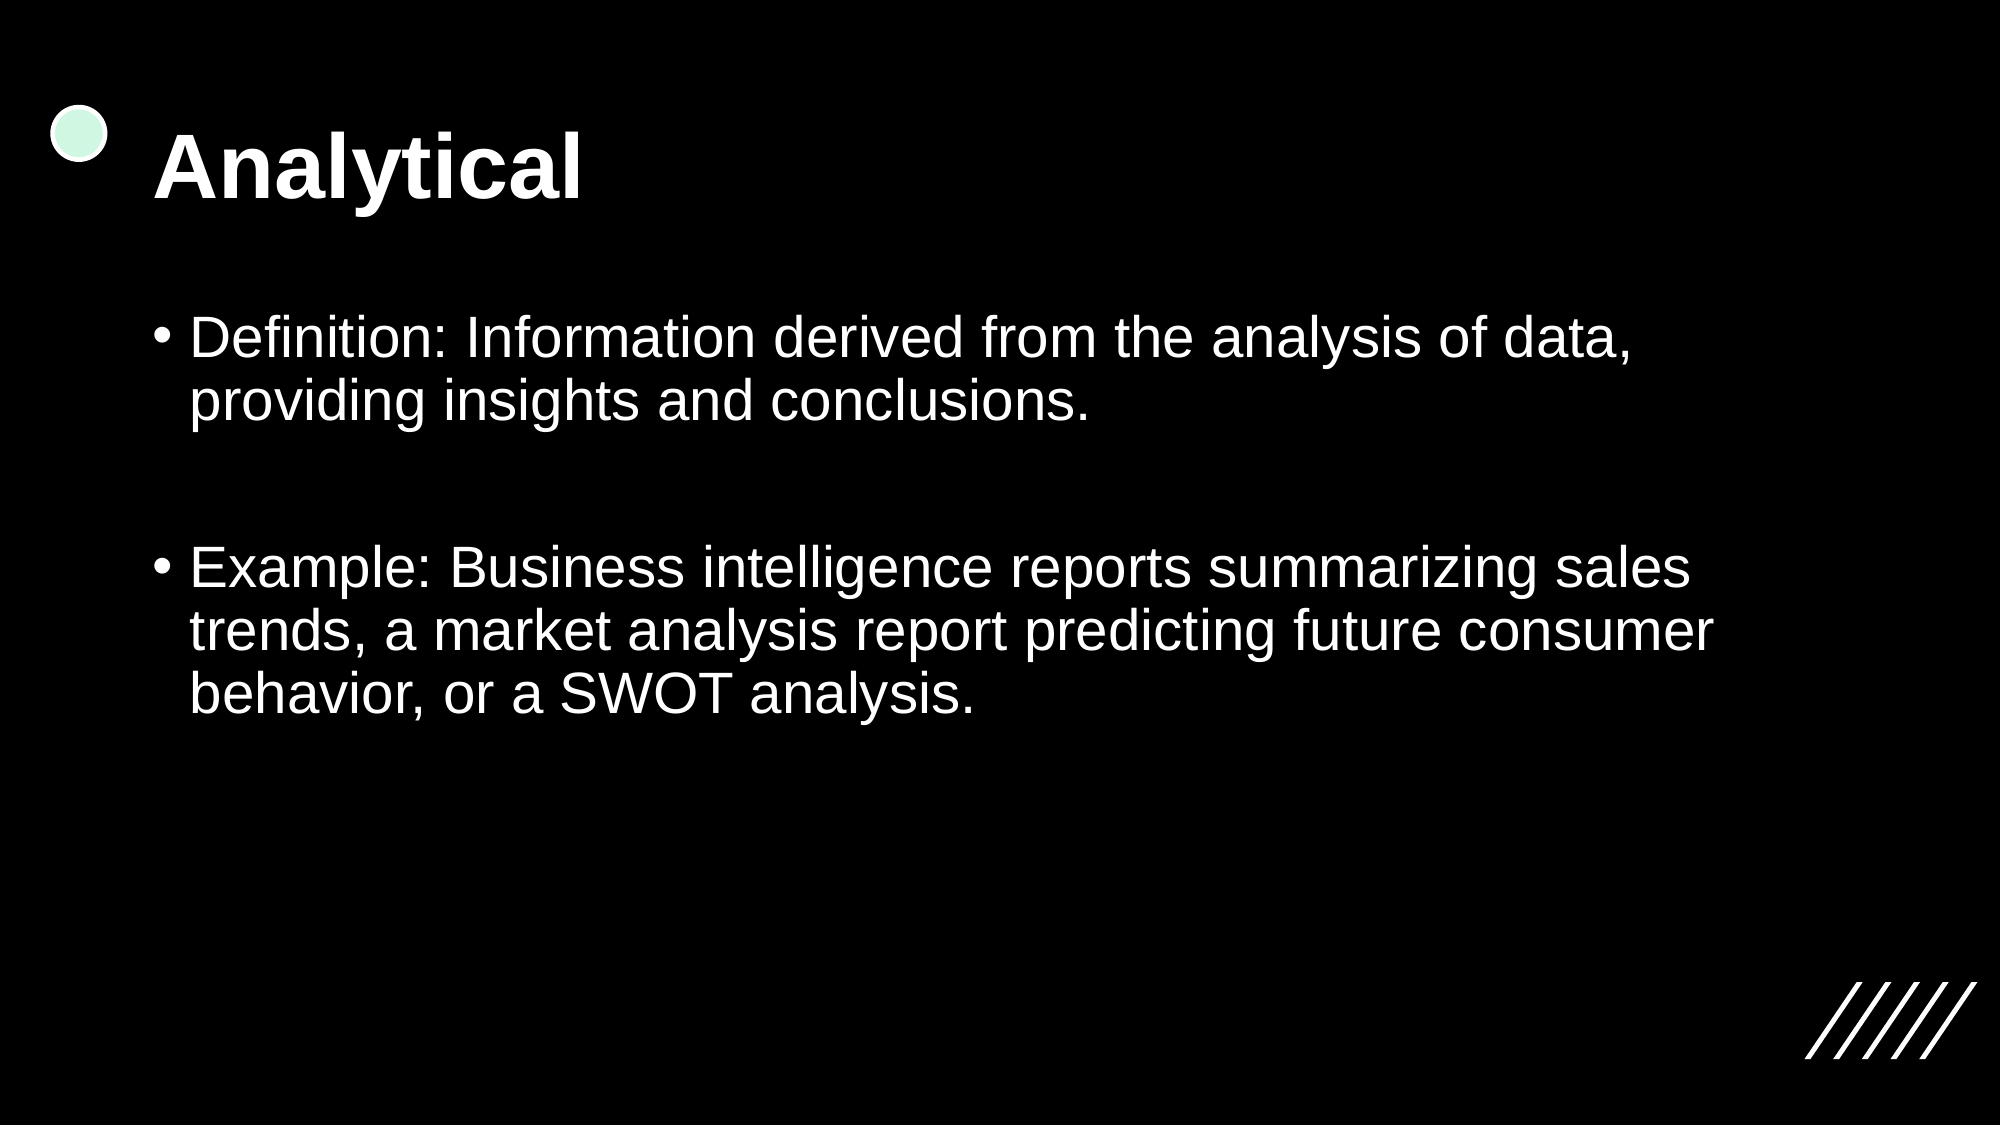

# Analytical
Definition: Information derived from the analysis of data, providing insights and conclusions.

Example: Business intelligence reports summarizing sales trends, a market analysis report predicting future consumer behavior, or a SWOT analysis.